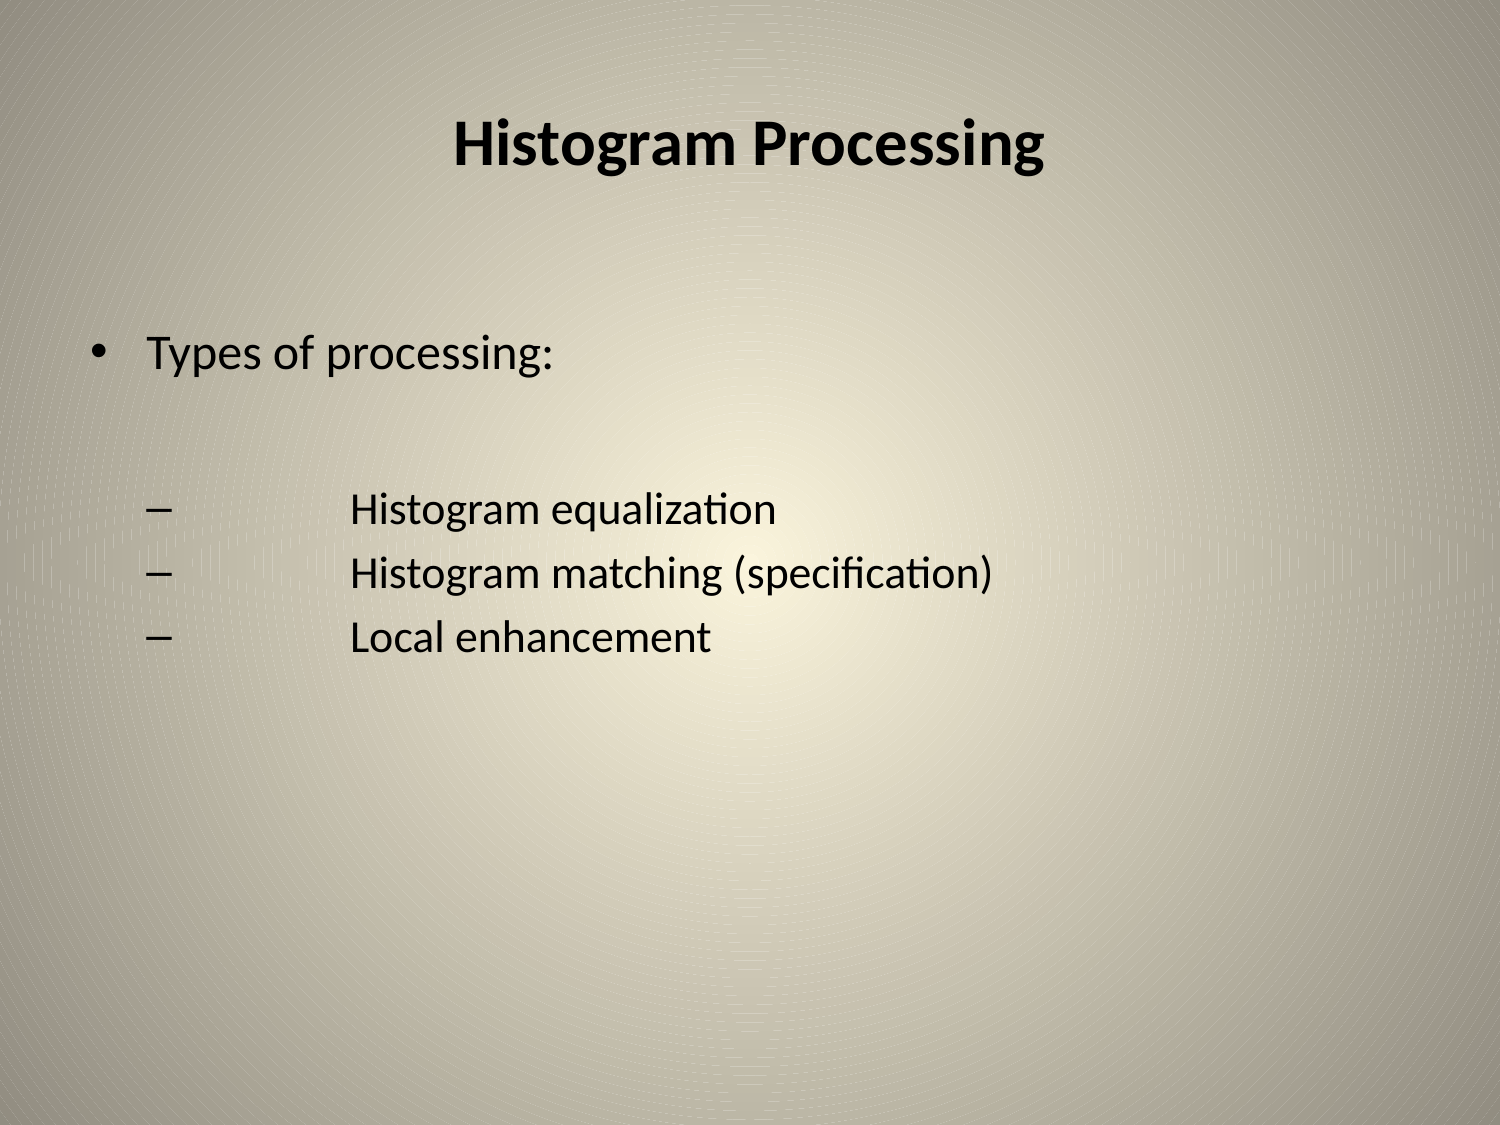

# Histogram Processing
Types of processing:

	Histogram equalization
	Histogram matching (specification)
	Local enhancement